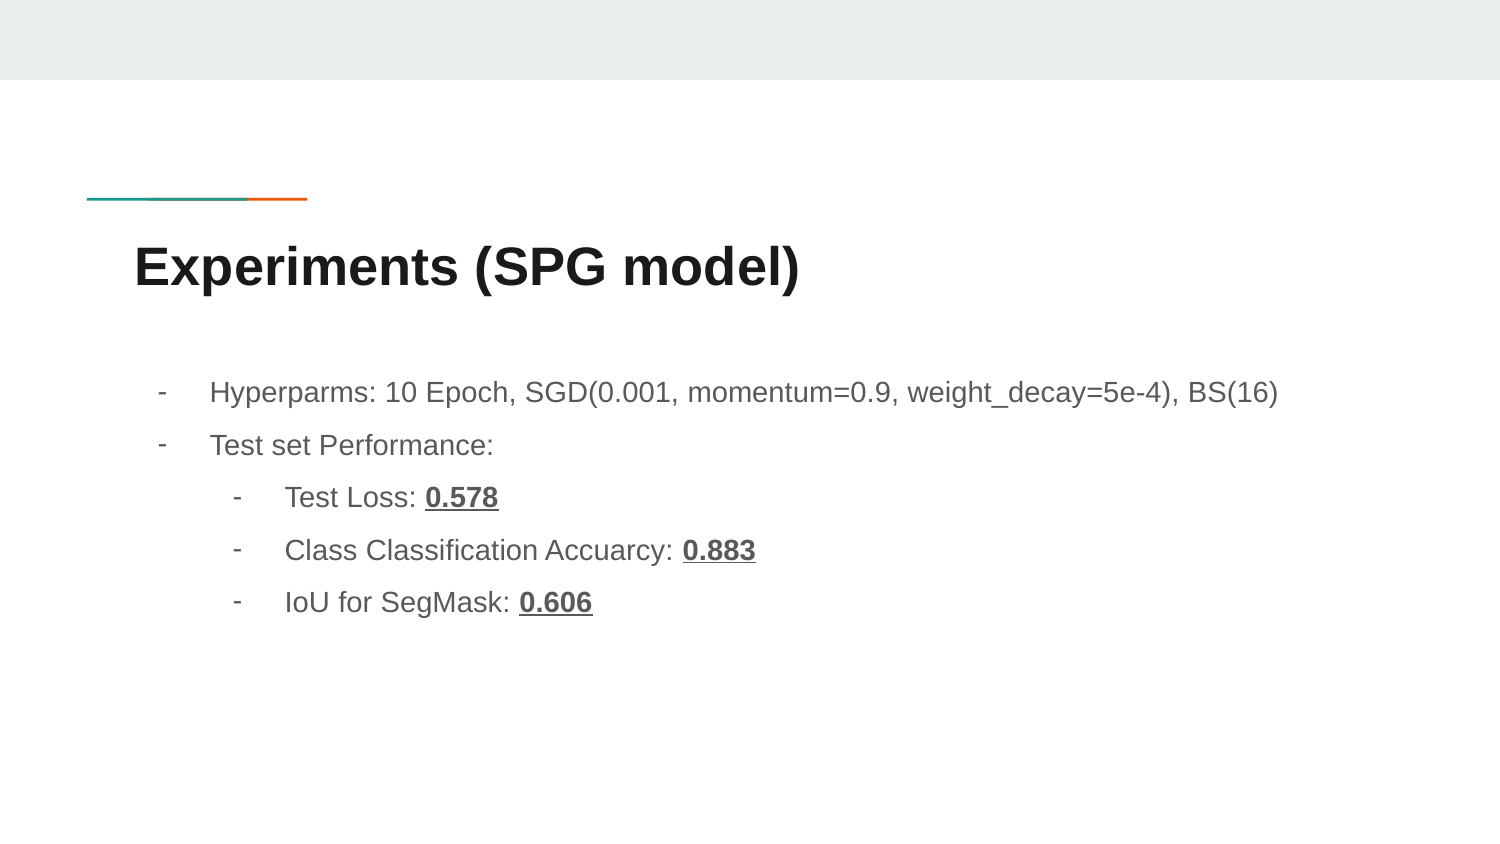

# Experiments (SPG model)
Hyperparms: 10 Epoch, SGD(0.001, momentum=0.9, weight_decay=5e-4), BS(16)
Test set Performance:
Test Loss: 0.578
Class Classification Accuarcy: 0.883
IoU for SegMask: 0.606